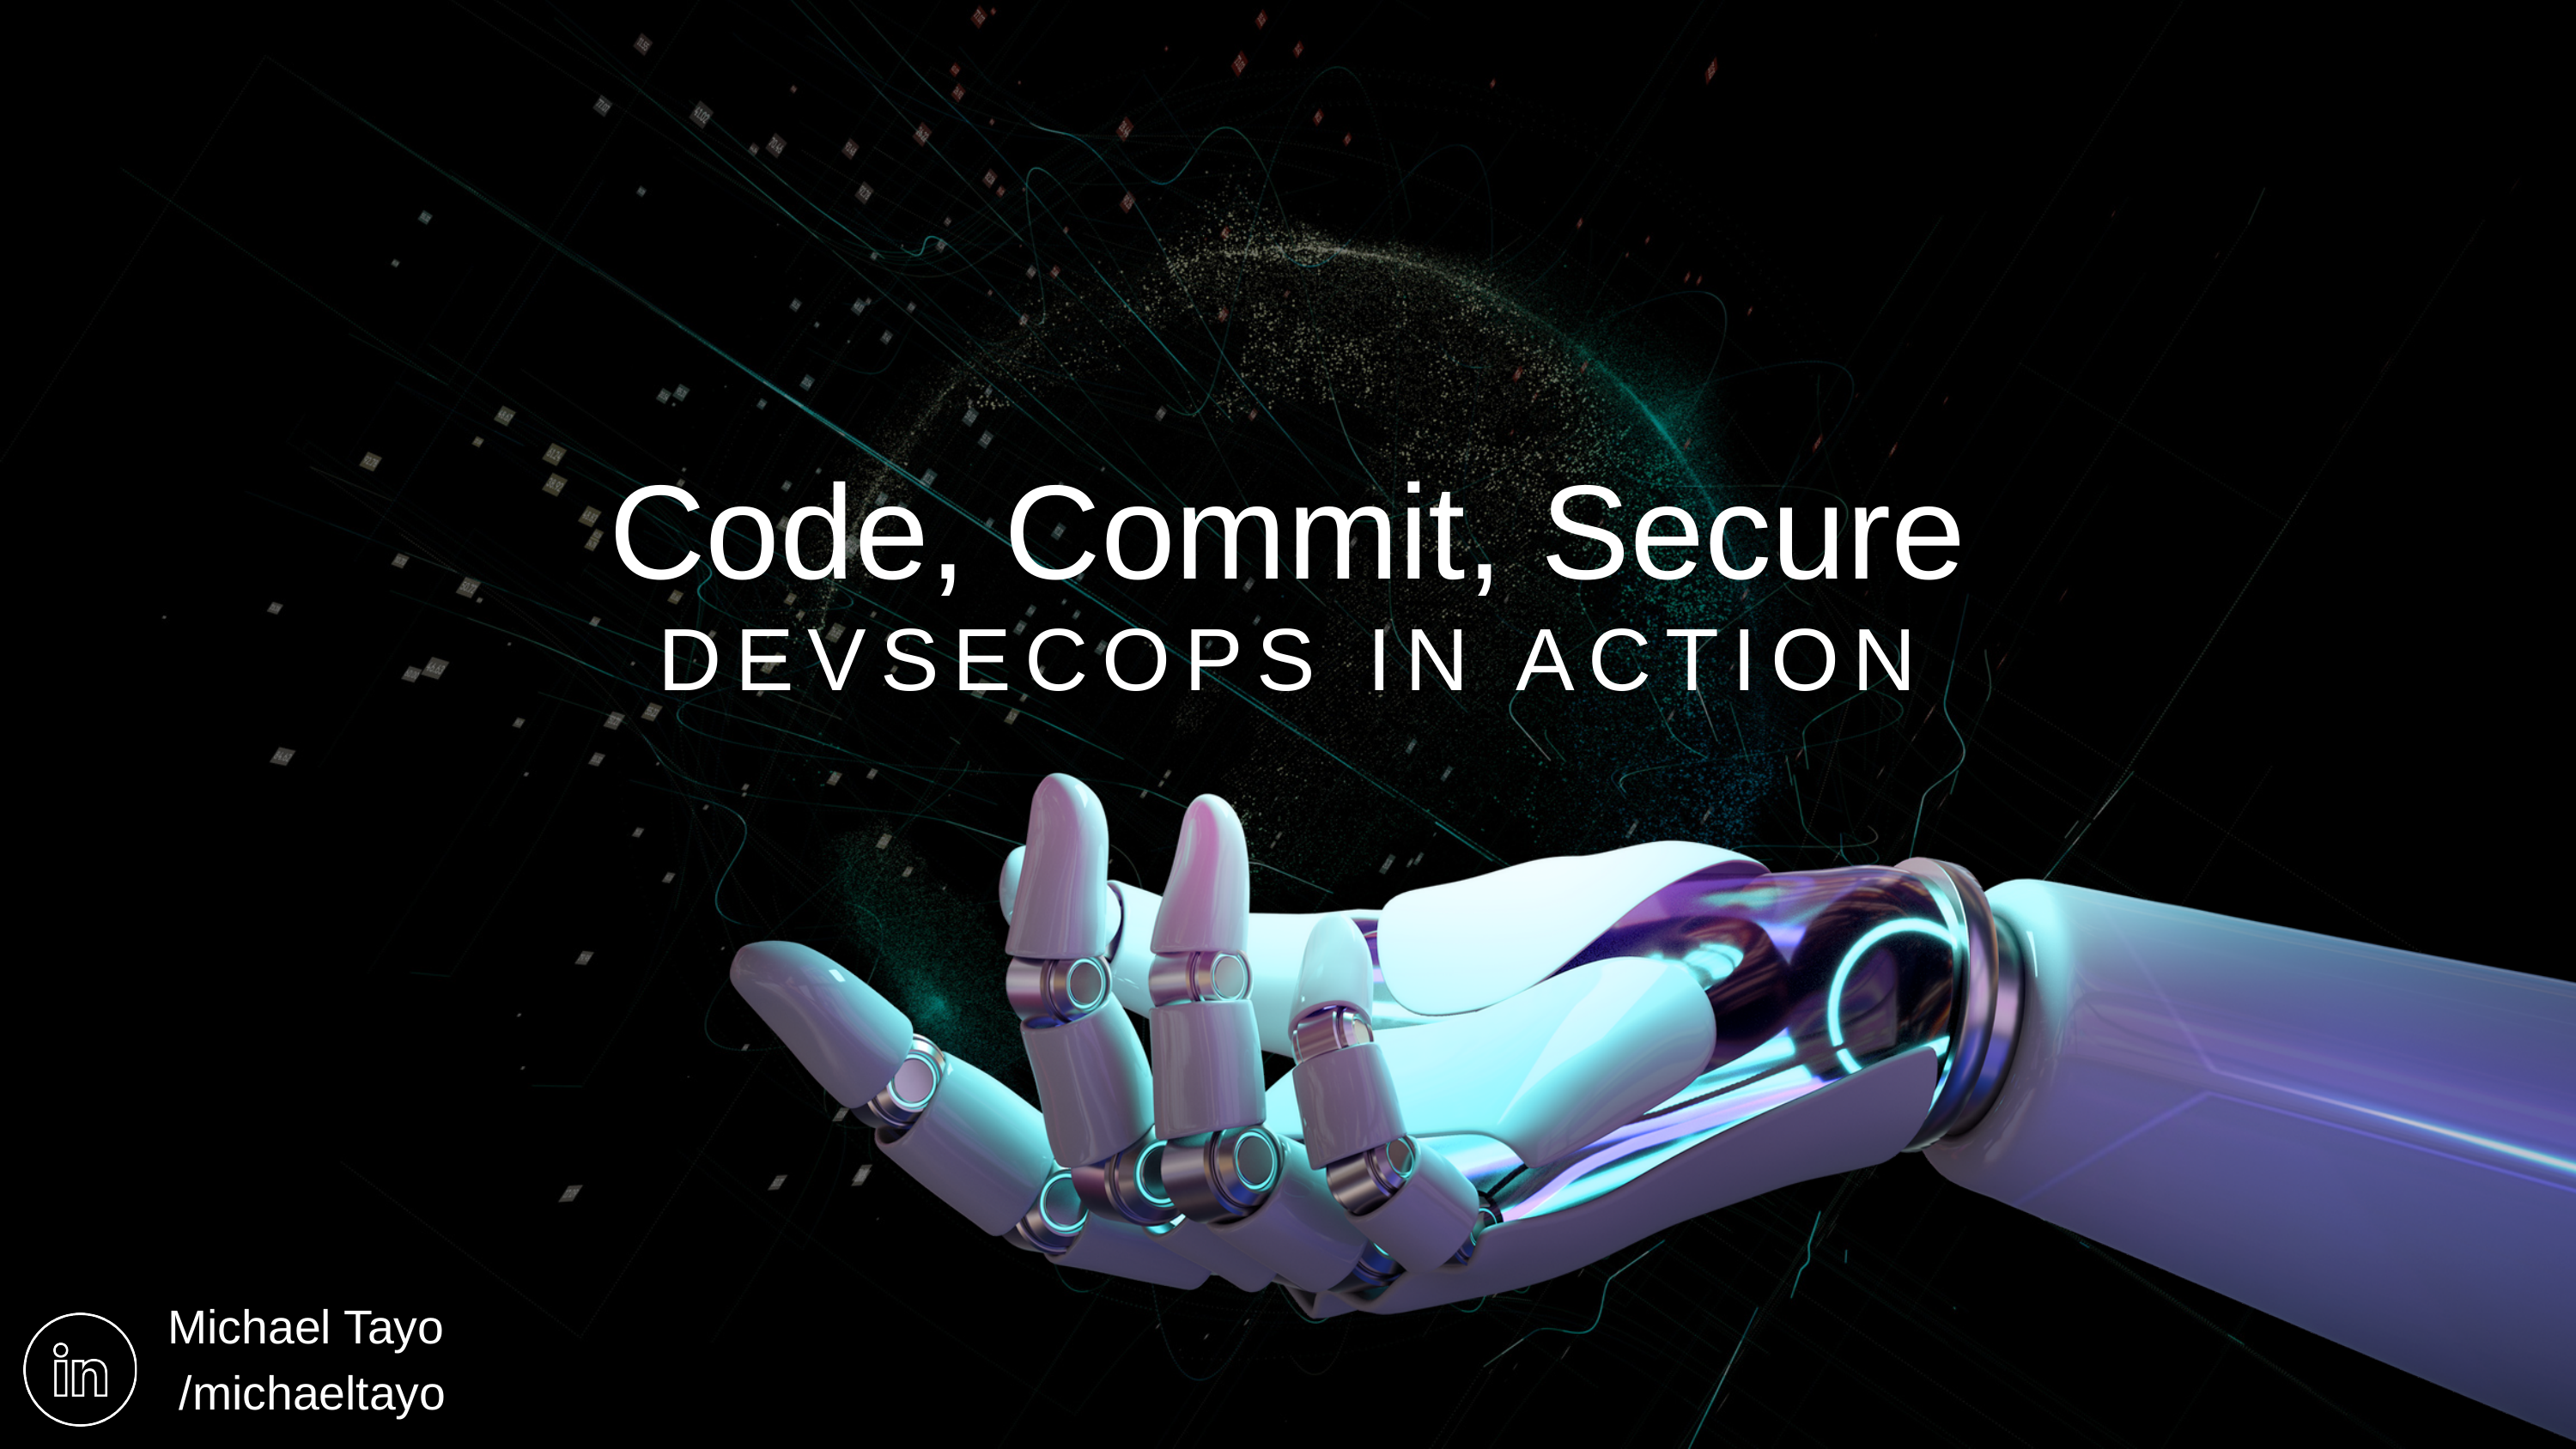

Code, Commit, Secure
DEVSECOPS IN ACTION

Michael Tayo
/michaeltayo